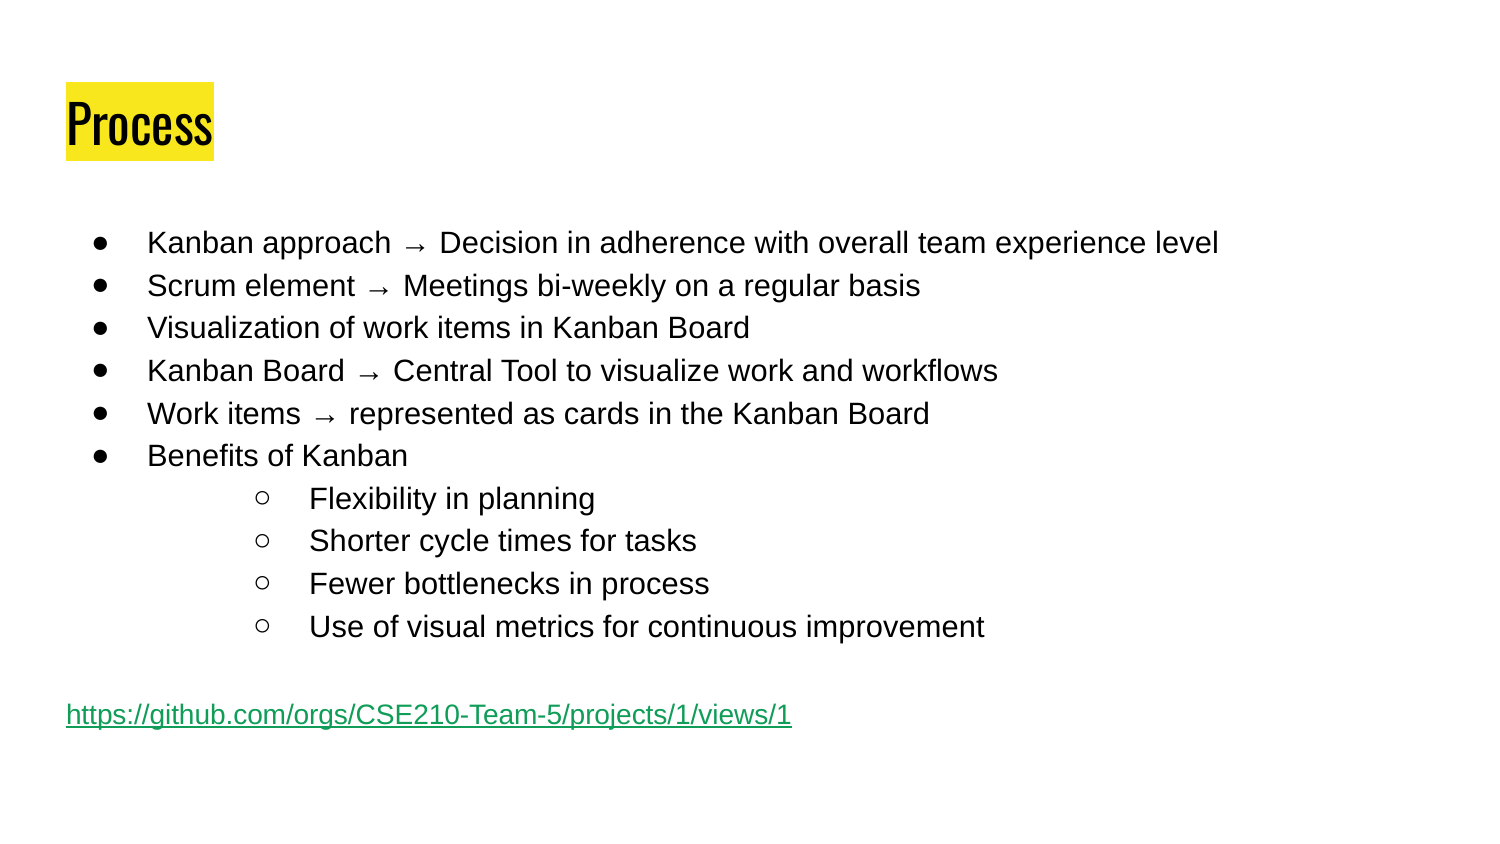

# Process
Kanban approach → Decision in adherence with overall team experience level
Scrum element → Meetings bi-weekly on a regular basis
Visualization of work items in Kanban Board
Kanban Board → Central Tool to visualize work and workflows
Work items → represented as cards in the Kanban Board
Benefits of Kanban
Flexibility in planning
Shorter cycle times for tasks
Fewer bottlenecks in process
Use of visual metrics for continuous improvement

https://github.com/orgs/CSE210-Team-5/projects/1/views/1